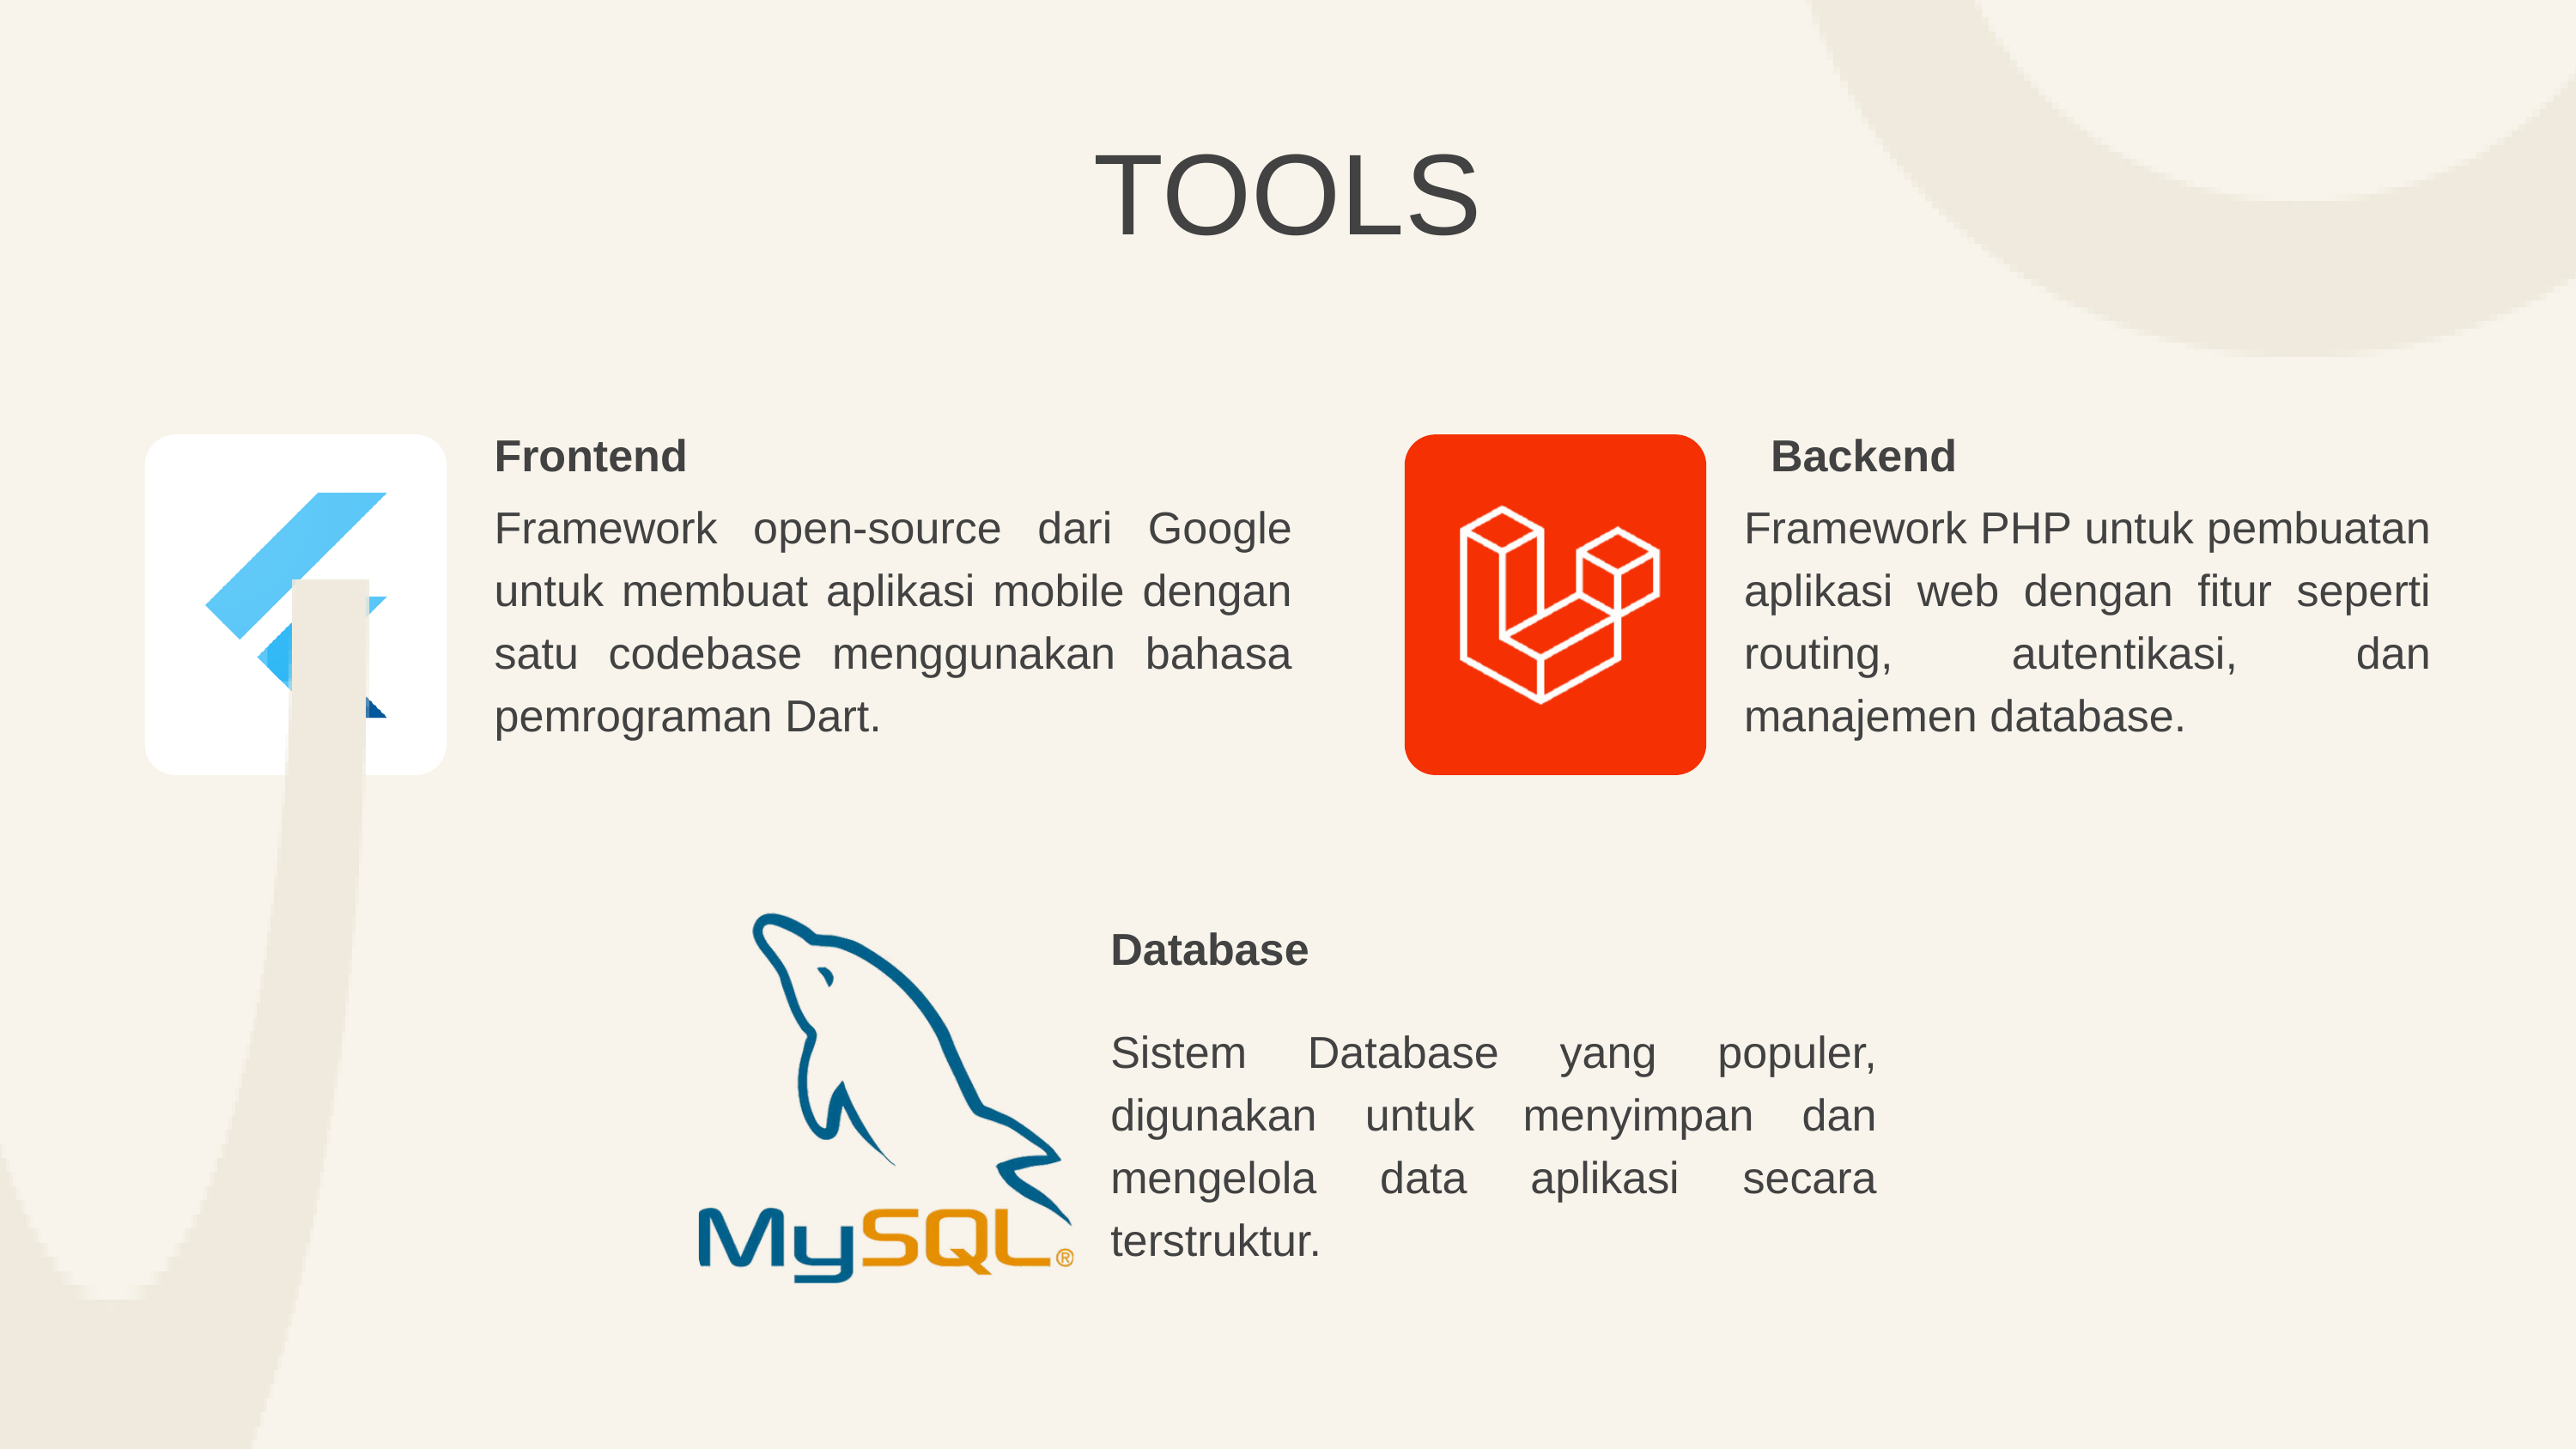

TOOLS
Frontend
Backend

Framework open-source dari Google untuk membuat aplikasi mobile dengan satu codebase menggunakan bahasa pemrograman Dart.
Framework PHP untuk pembuatan aplikasi web dengan fitur seperti routing, autentikasi, dan manajemen database.

Database
Sistem Database yang populer, digunakan untuk menyimpan dan mengelola data aplikasi secara terstruktur.